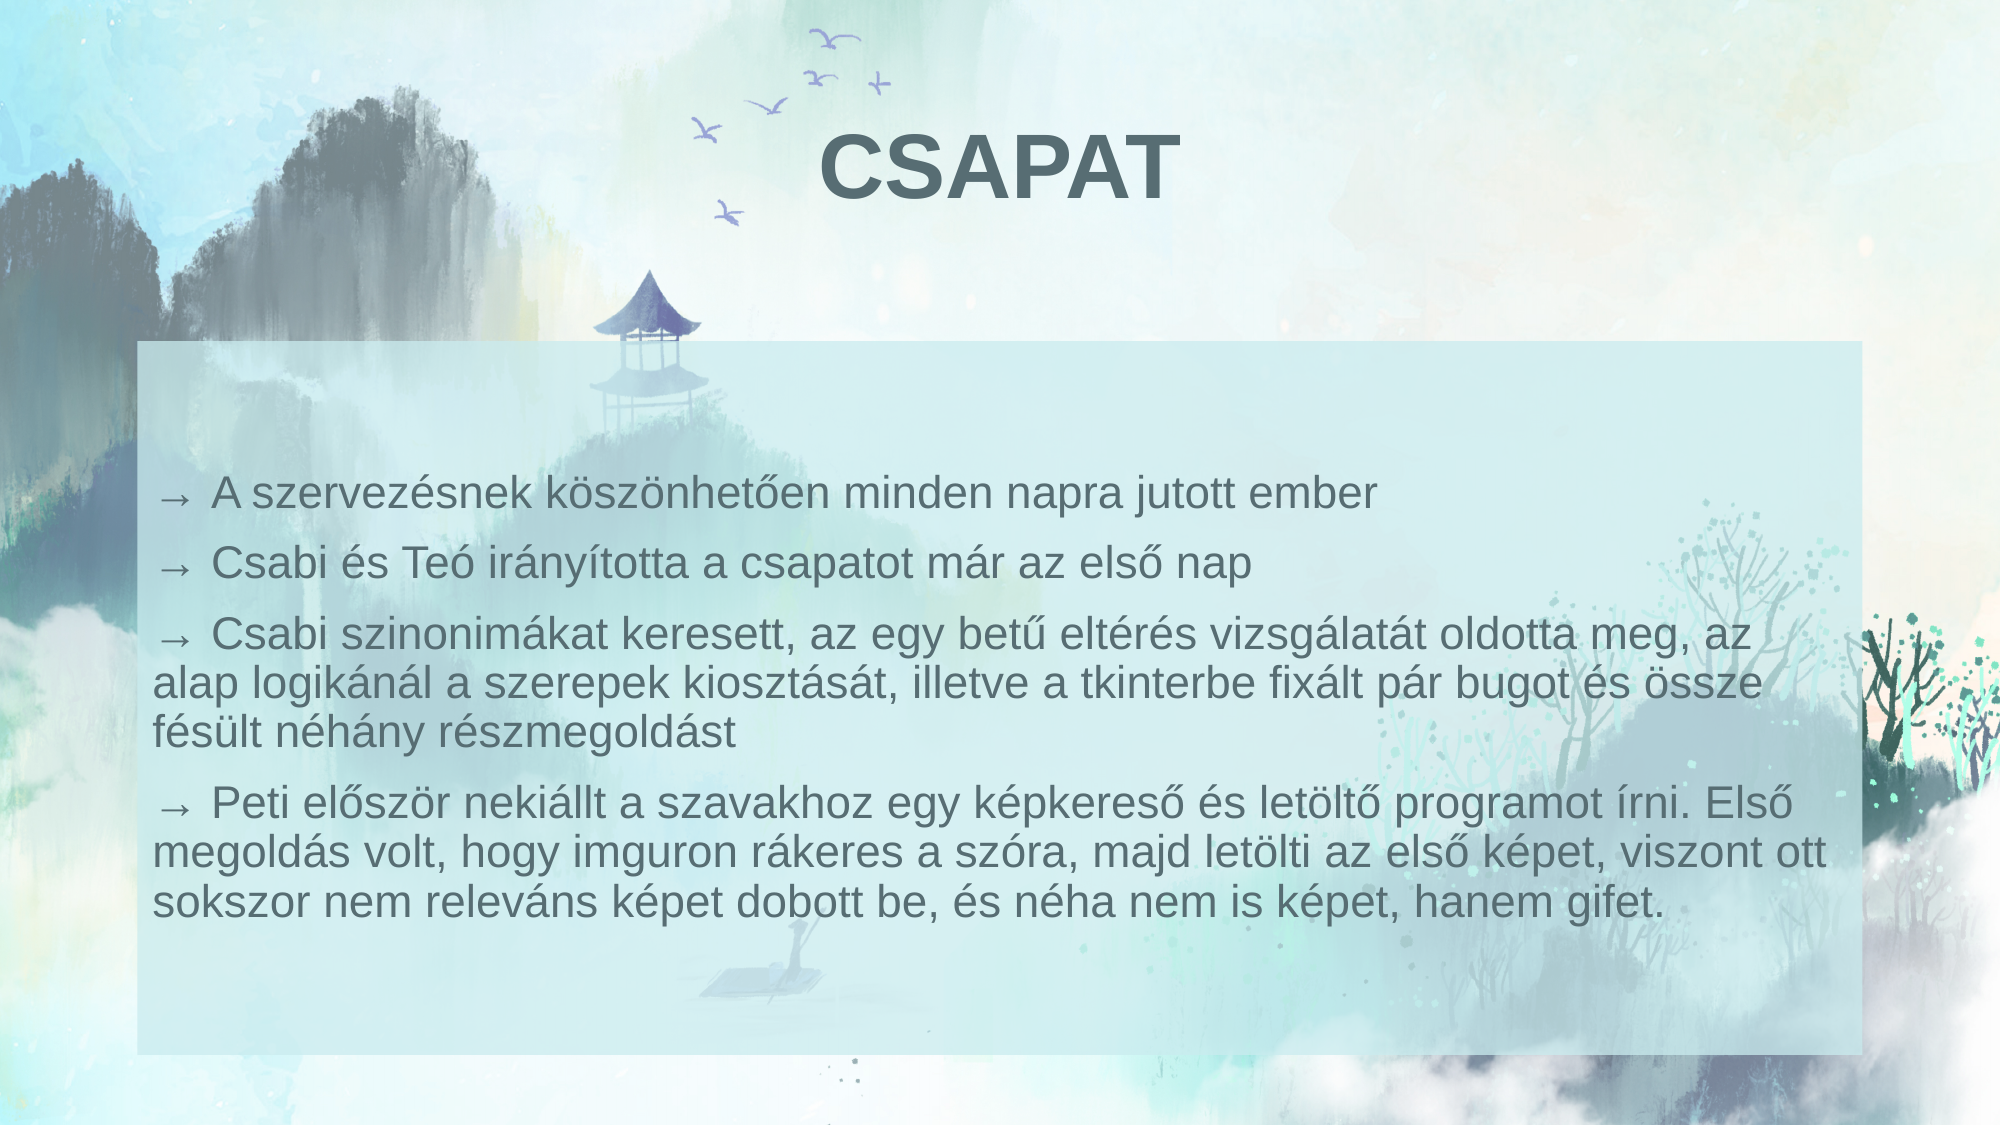

# Csapat
→ A szervezésnek köszönhetően minden napra jutott ember
→ Csabi és Teó irányította a csapatot már az első nap
→ Csabi szinonimákat keresett, az egy betű eltérés vizsgálatát oldotta meg, az alap logikánál a szerepek kiosztását, illetve a tkinterbe fixált pár bugot és össze fésült néhány részmegoldást
→ Peti először nekiállt a szavakhoz egy képkereső és letöltő programot írni. Első megoldás volt, hogy imguron rákeres a szóra, majd letölti az első képet, viszont ott sokszor nem releváns képet dobott be, és néha nem is képet, hanem gifet.